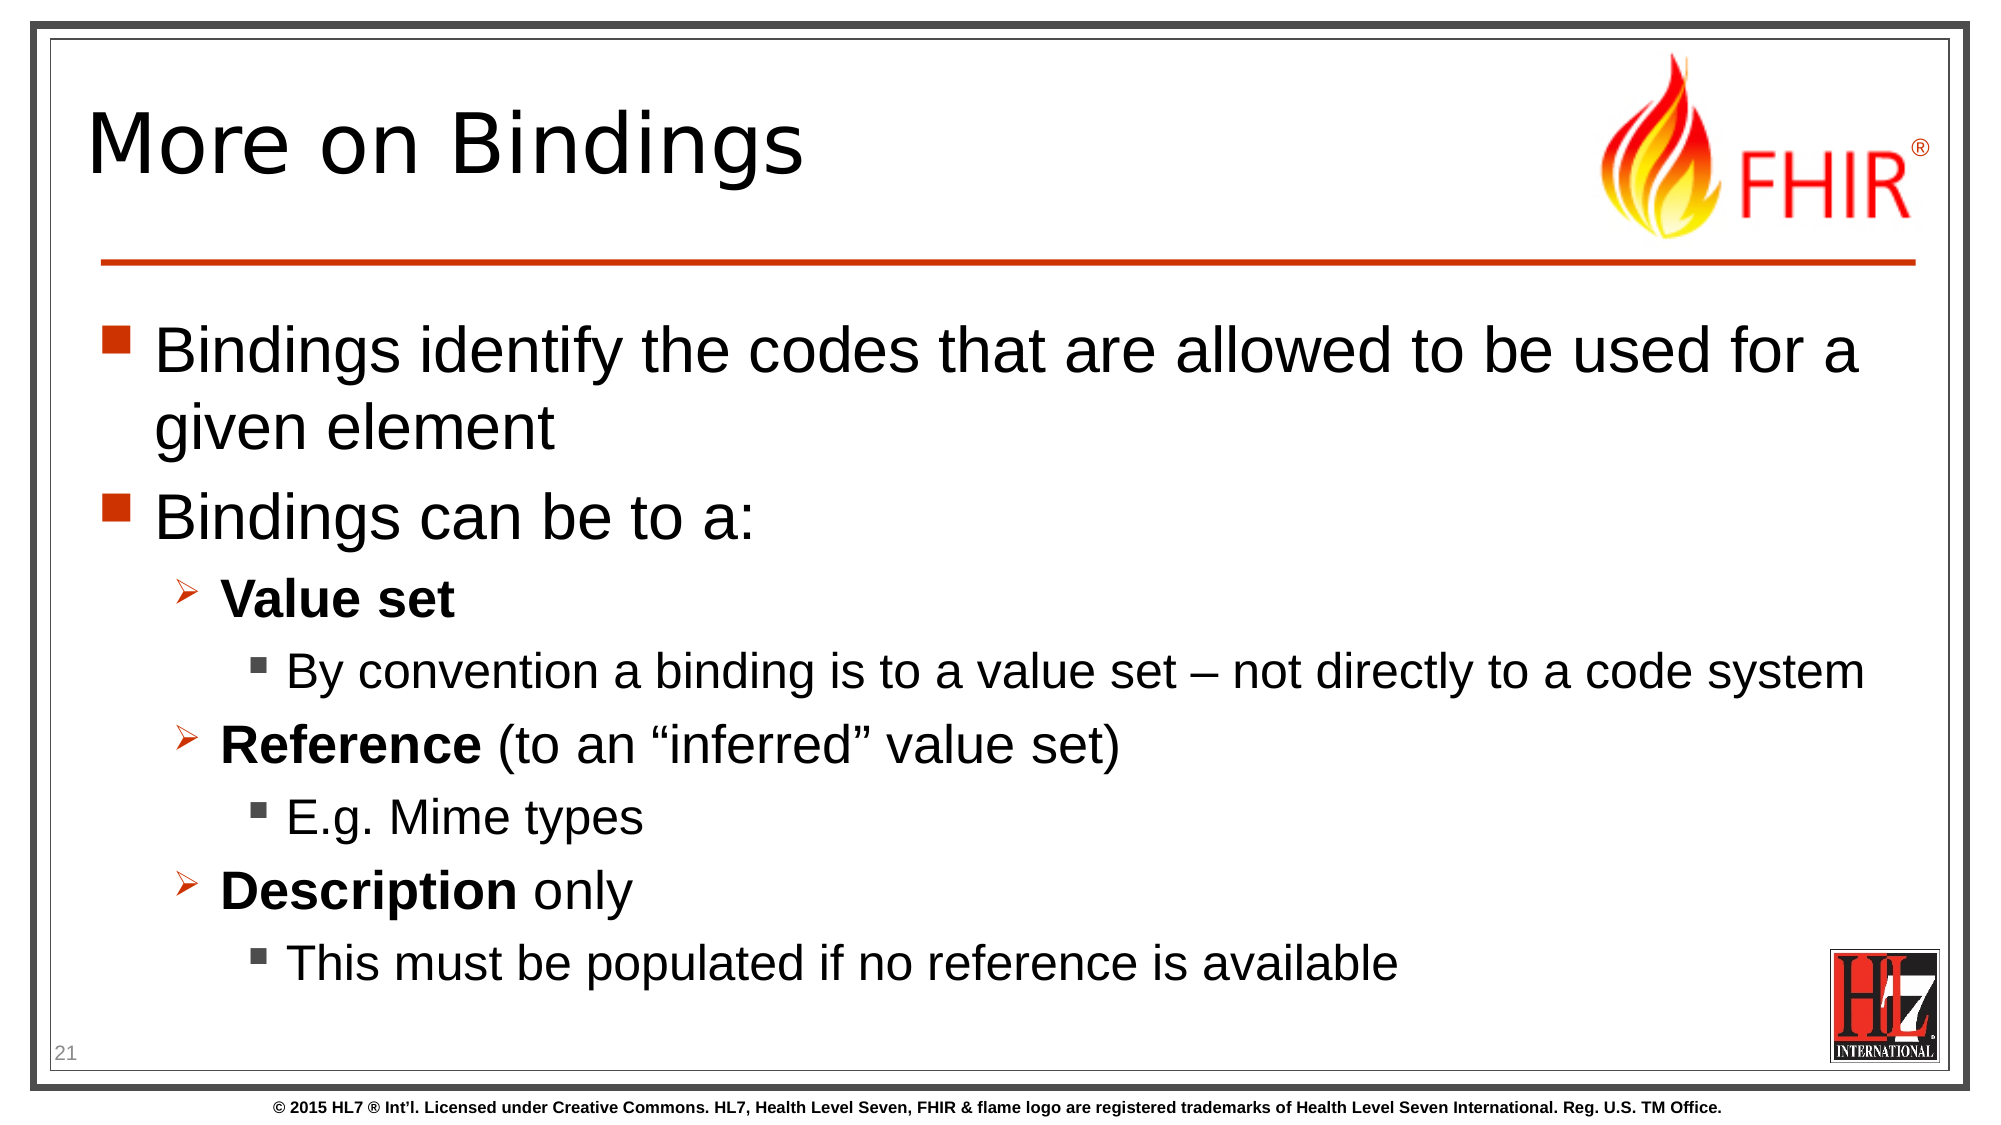

# More on Bindings
Bindings identify the codes that are allowed to be used for a given element
Bindings can be to a:
Value set
By convention a binding is to a value set – not directly to a code system
Reference (to an “inferred” value set)
E.g. Mime types
Description only
This must be populated if no reference is available
21